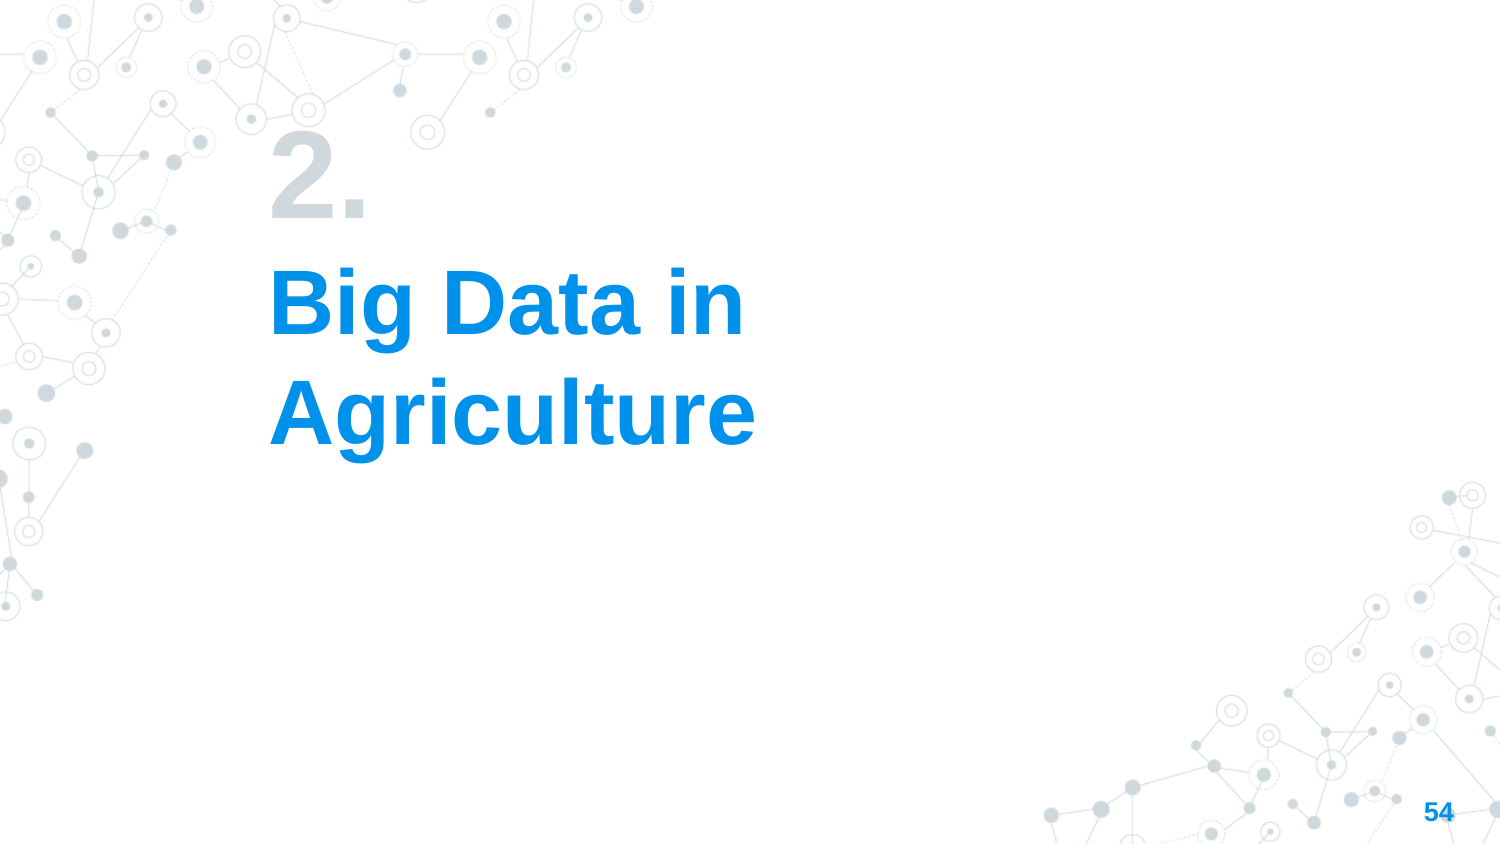

# 2.
Big Data in Agriculture
54